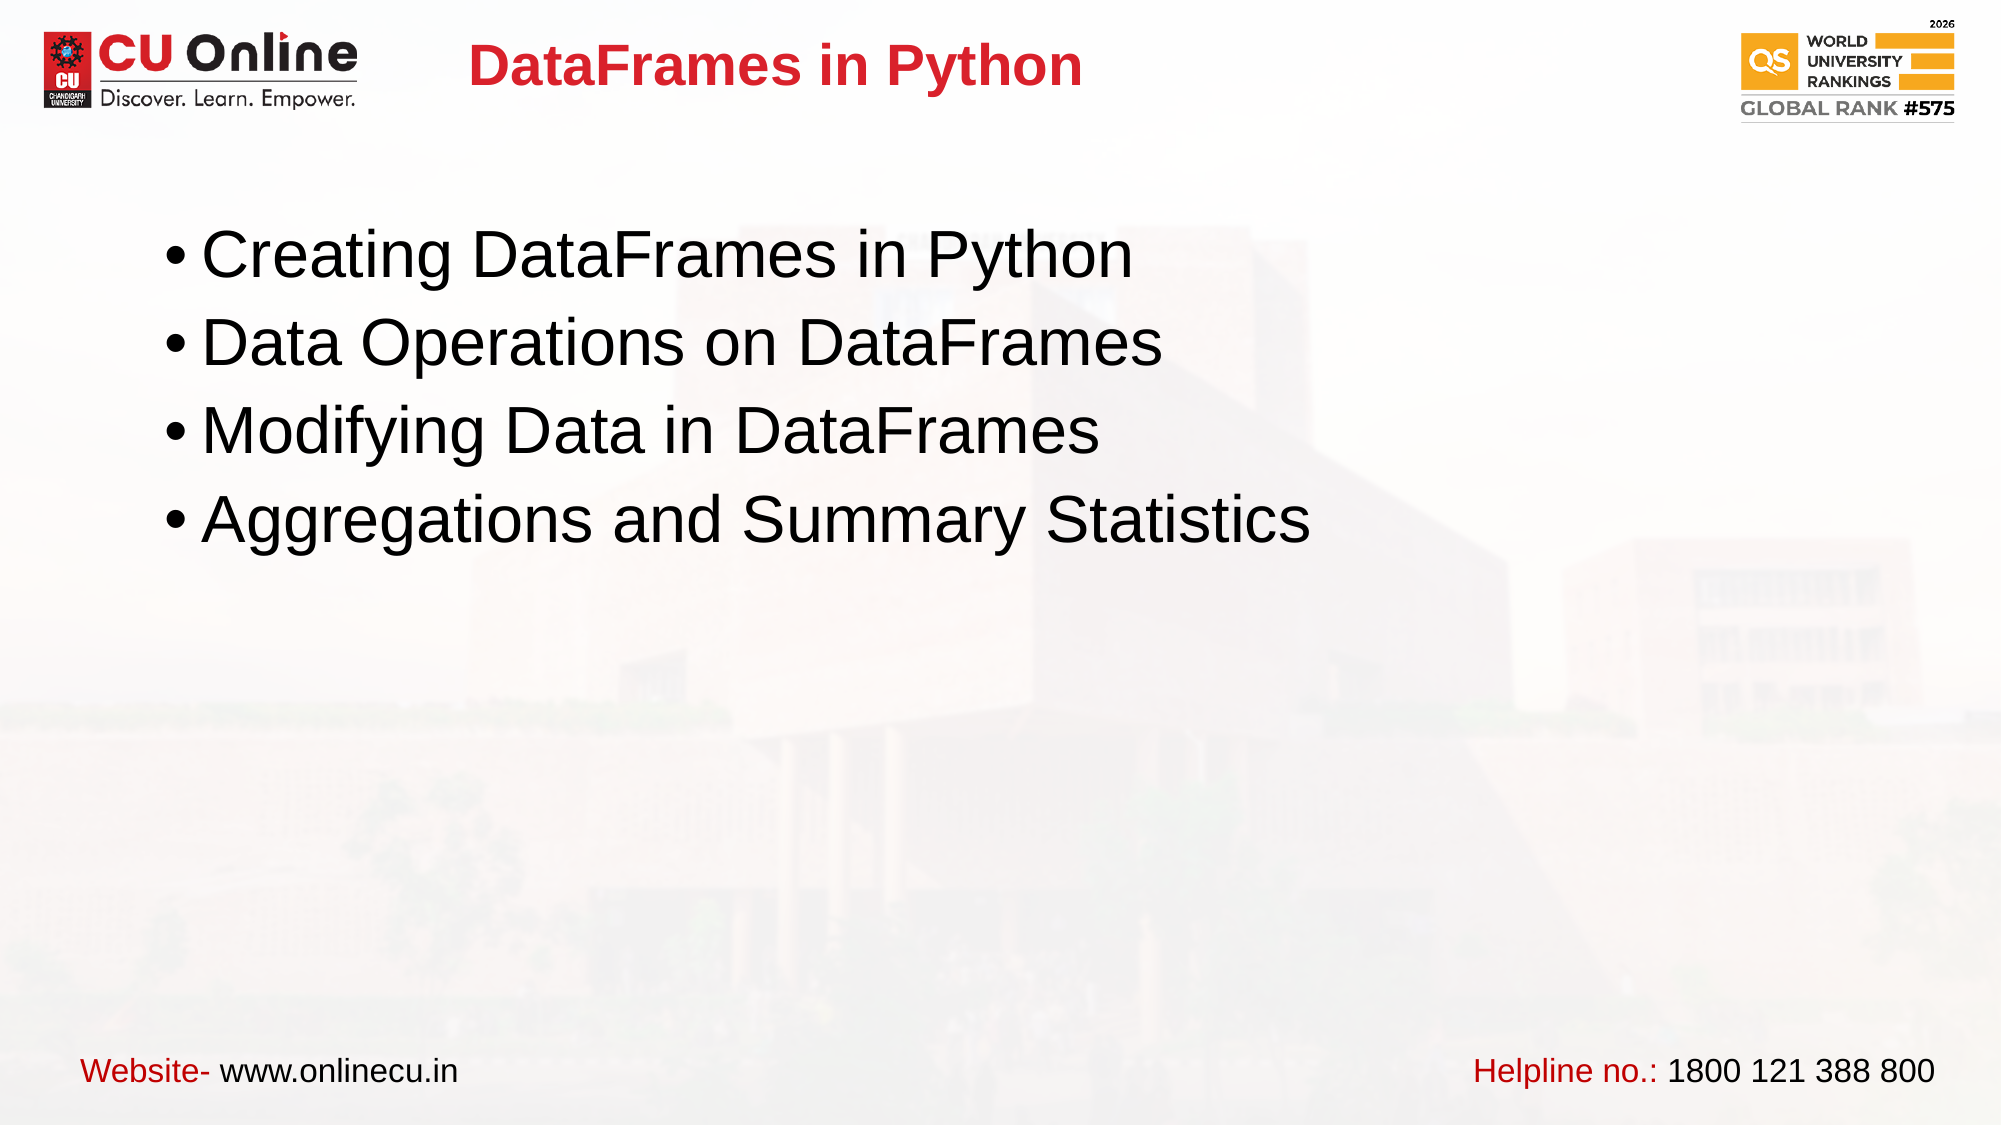

DataFrames in Python
Creating DataFrames in Python
Data Operations on DataFrames
Modifying Data in DataFrames
Aggregations and Summary Statistics